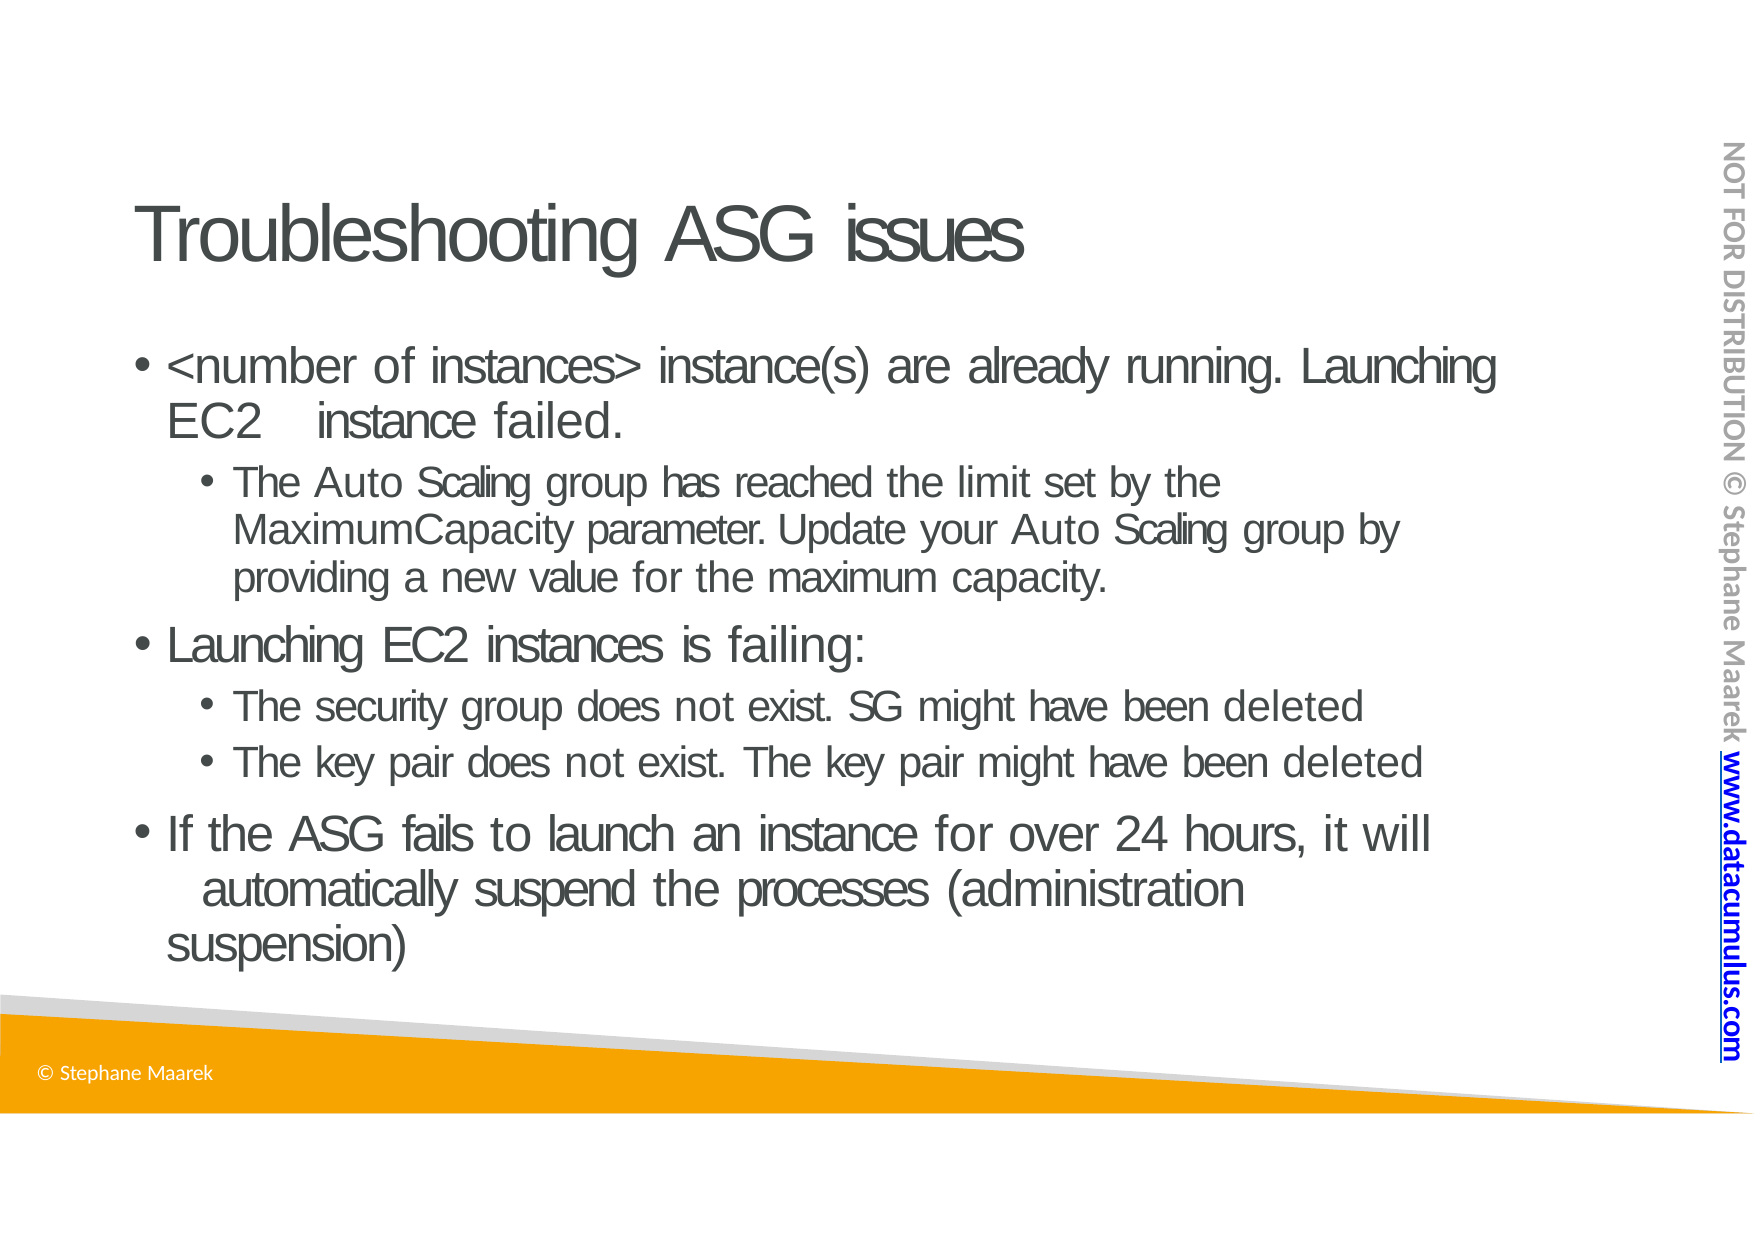

NOT FOR DISTRIBUTION © Stephane Maarek www.datacumulus.com
# Troubleshooting ASG issues
<number of instances> instance(s) are already running. Launching EC2 	instance failed.
The Auto Scaling group has reached the limit set by the MaximumCapacity parameter. Update your Auto Scaling group by providing a new value for the maximum capacity.
Launching EC2 instances is failing:
The security group does not exist. SG might have been deleted
The key pair does not exist. The key pair might have been deleted
If the ASG fails to launch an instance for over 24 hours, it will 	automatically suspend the processes (administration suspension)
© Stephane Maarek